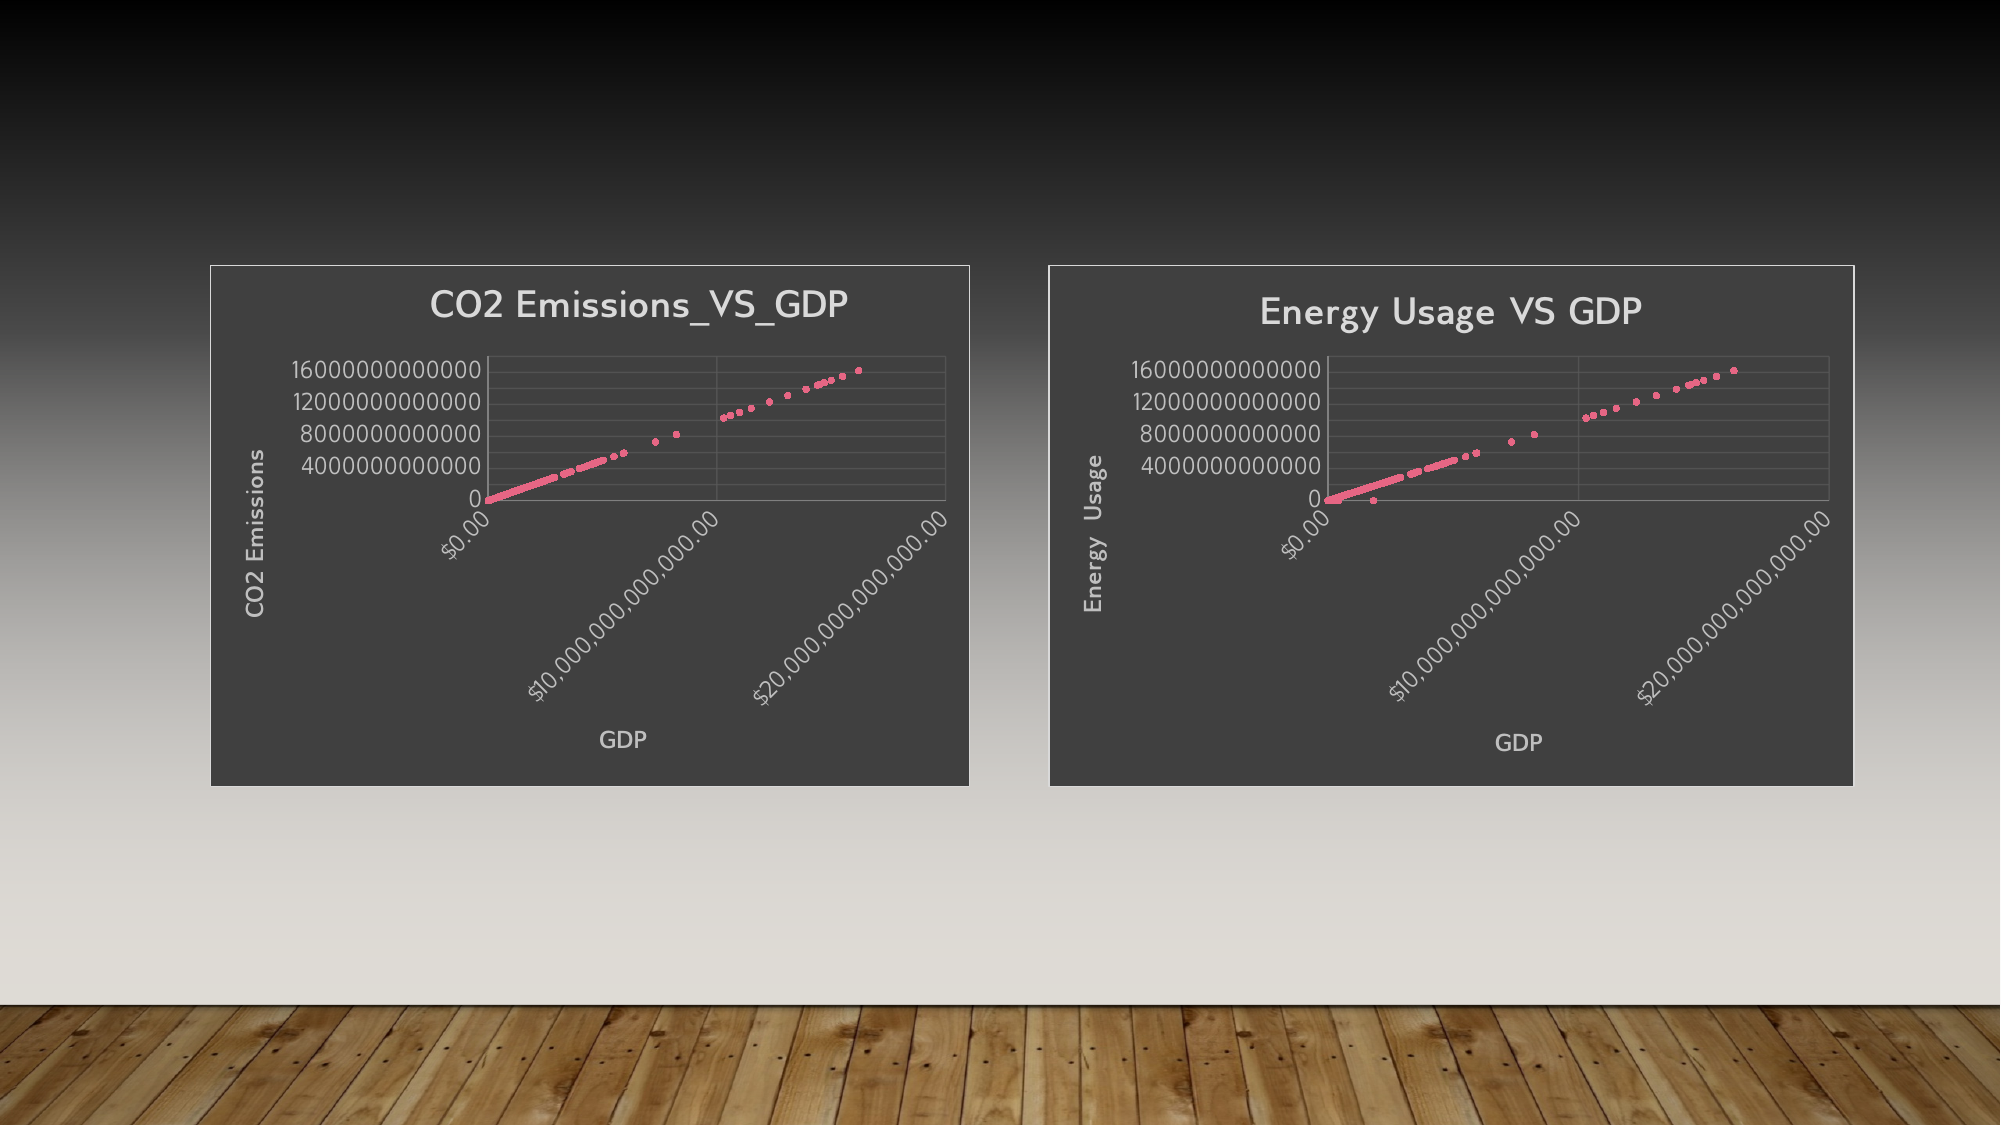

### Chart: CO2 Emissions_VS_GDP

| Category |  |
|---|---|

### Chart: Energy Usage VS GDP

| Category | Energy Usage |
|---|---|